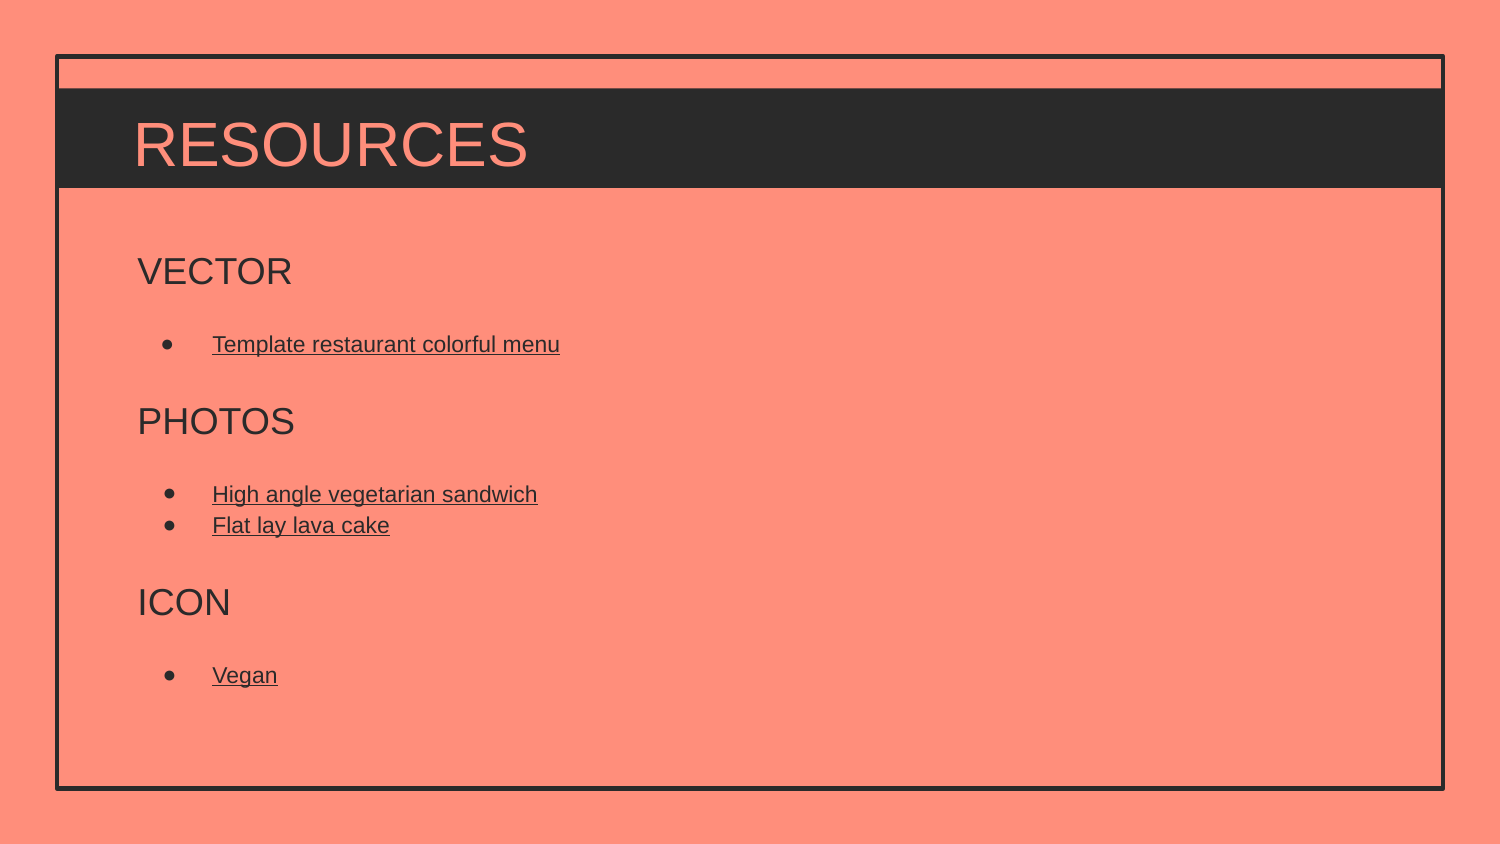

# RESOURCES
VECTOR
Template restaurant colorful menu
PHOTOS
High angle vegetarian sandwich
Flat lay lava cake
ICON
Vegan